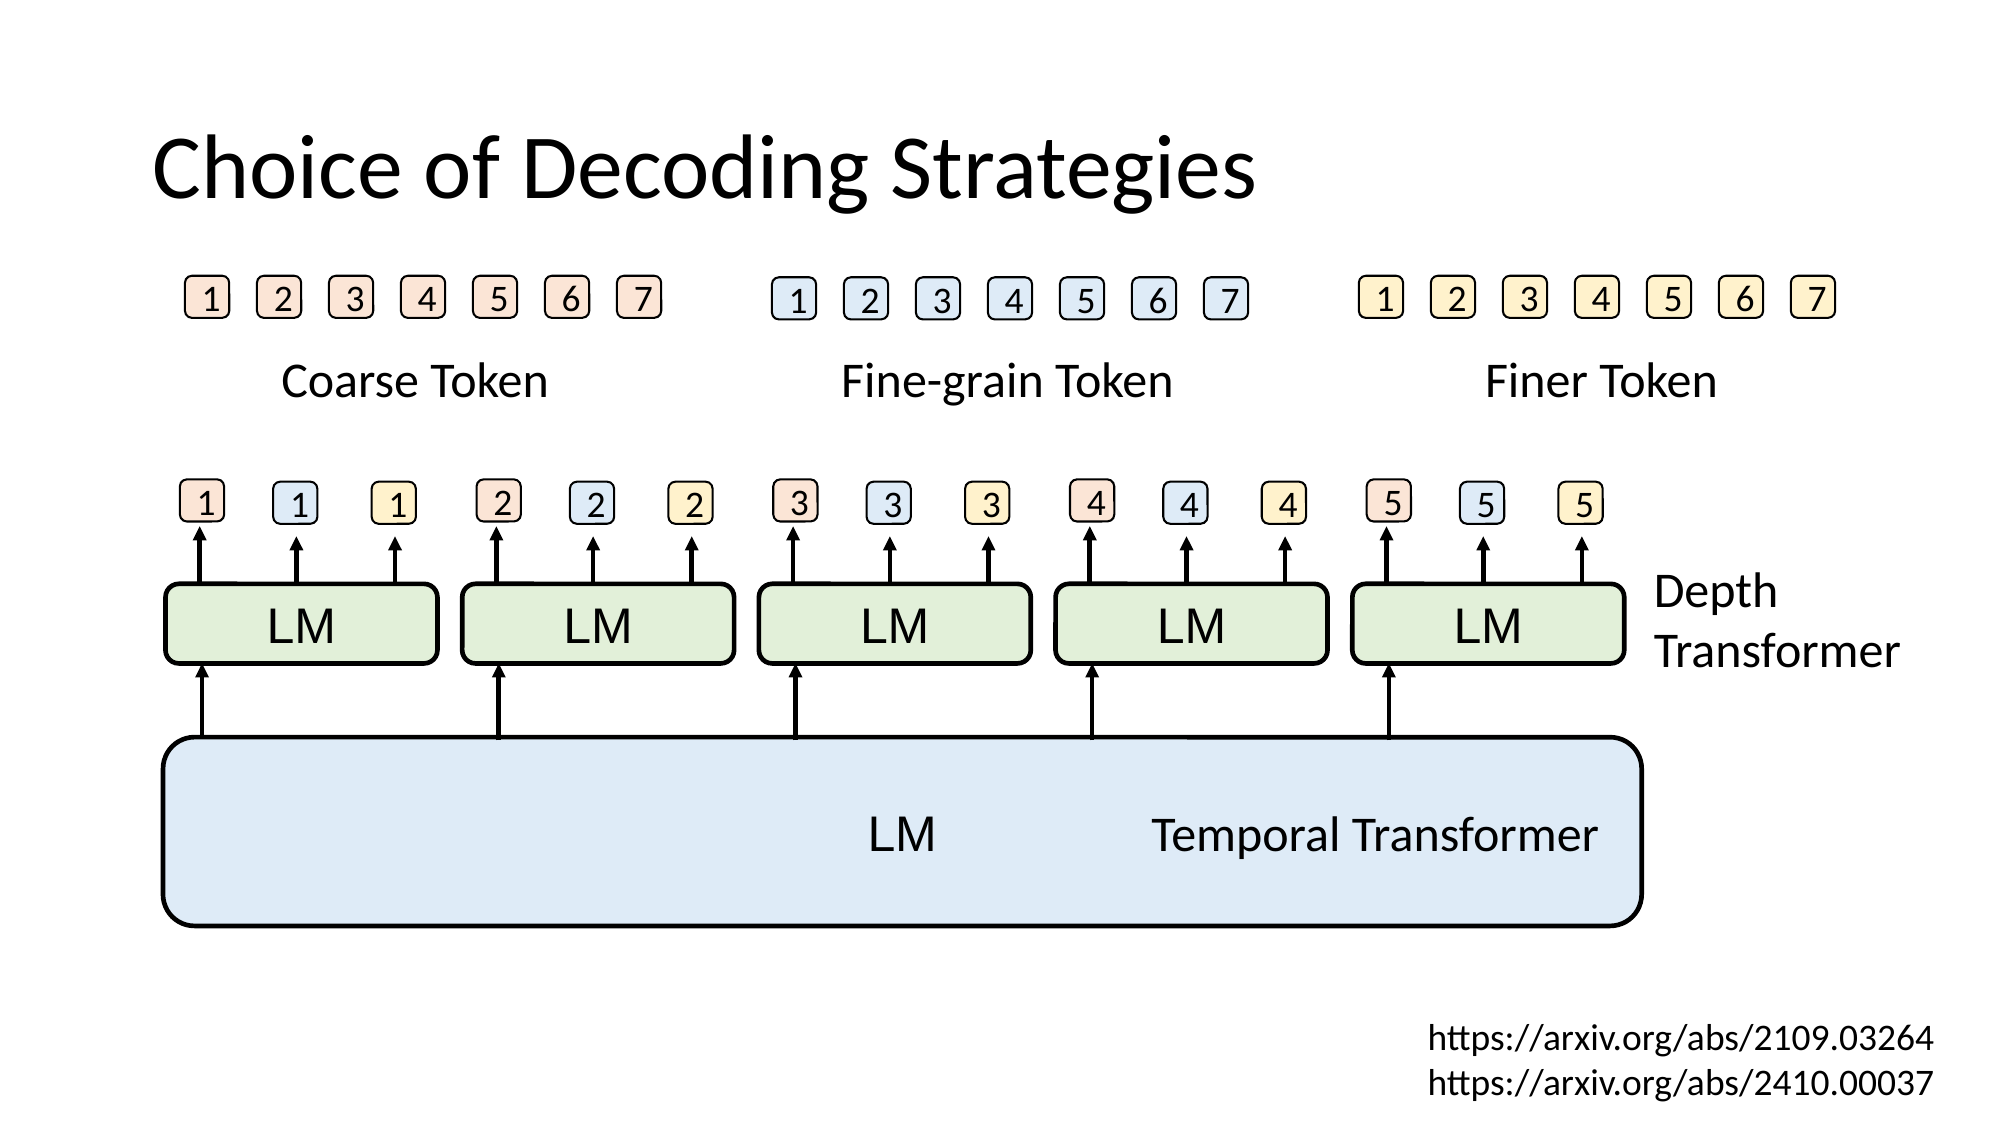

# Choice of Decoding Strategies
1
2
3
4
5
6
7
1
2
3
4
5
6
7
1
2
3
4
5
6
7
Coarse Token
Fine-grain Token
Finer Token
1
2
3
3
3
LM
4
4
4
LM
5
5
5
LM
1
1
2
2
Depth
Transformer
LM
LM
LM
Temporal Transformer
https://arxiv.org/abs/2109.03264
https://arxiv.org/abs/2410.00037